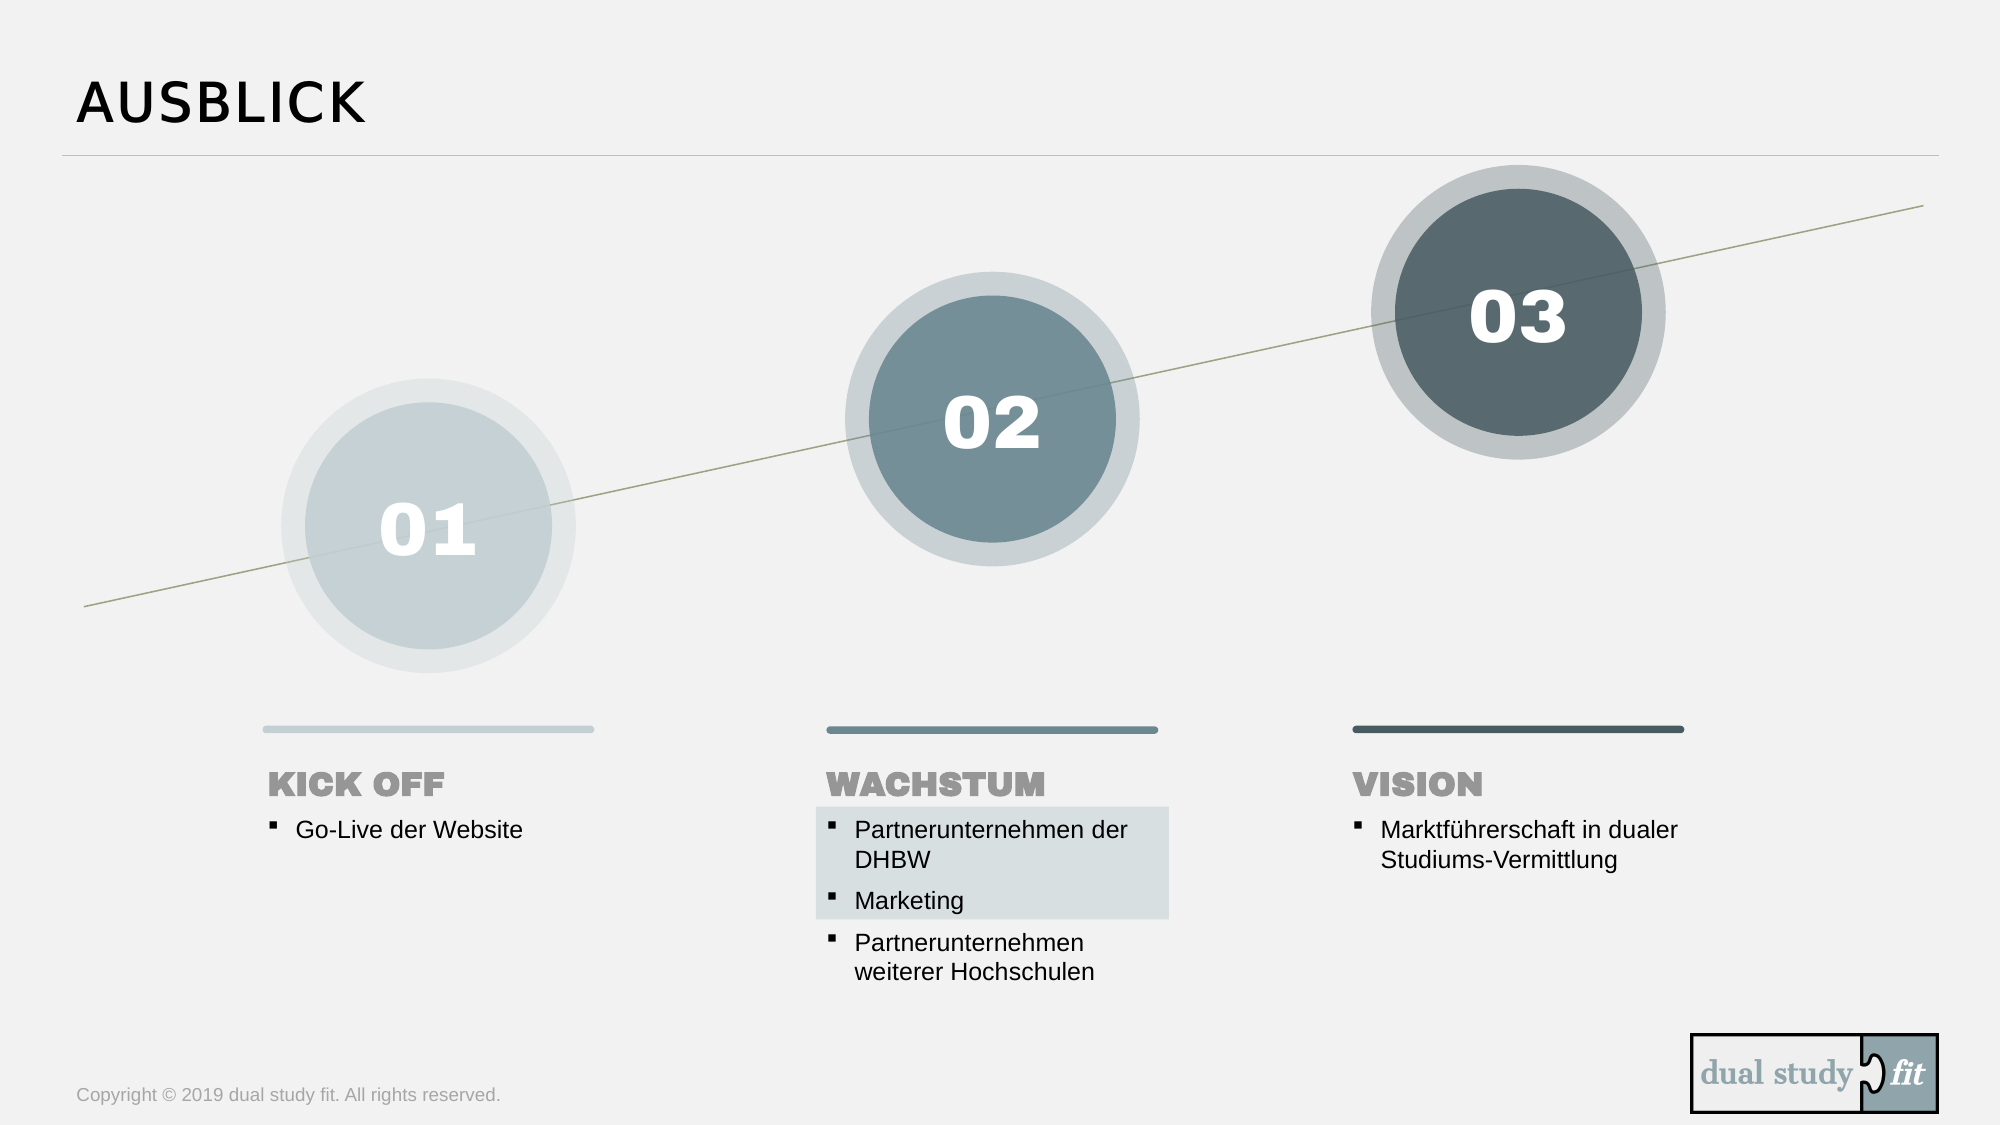

# Ausblick

03

02

01

KICK OFF
Go-Live der Website
WACHSTUM
Partnerunternehmen der DHBW
Marketing
Partnerunternehmen weiterer Hochschulen

VISION
Marktführerschaft in dualer Studiums-Vermittlung

Copyright © 2019 dual study fit. All rights reserved.